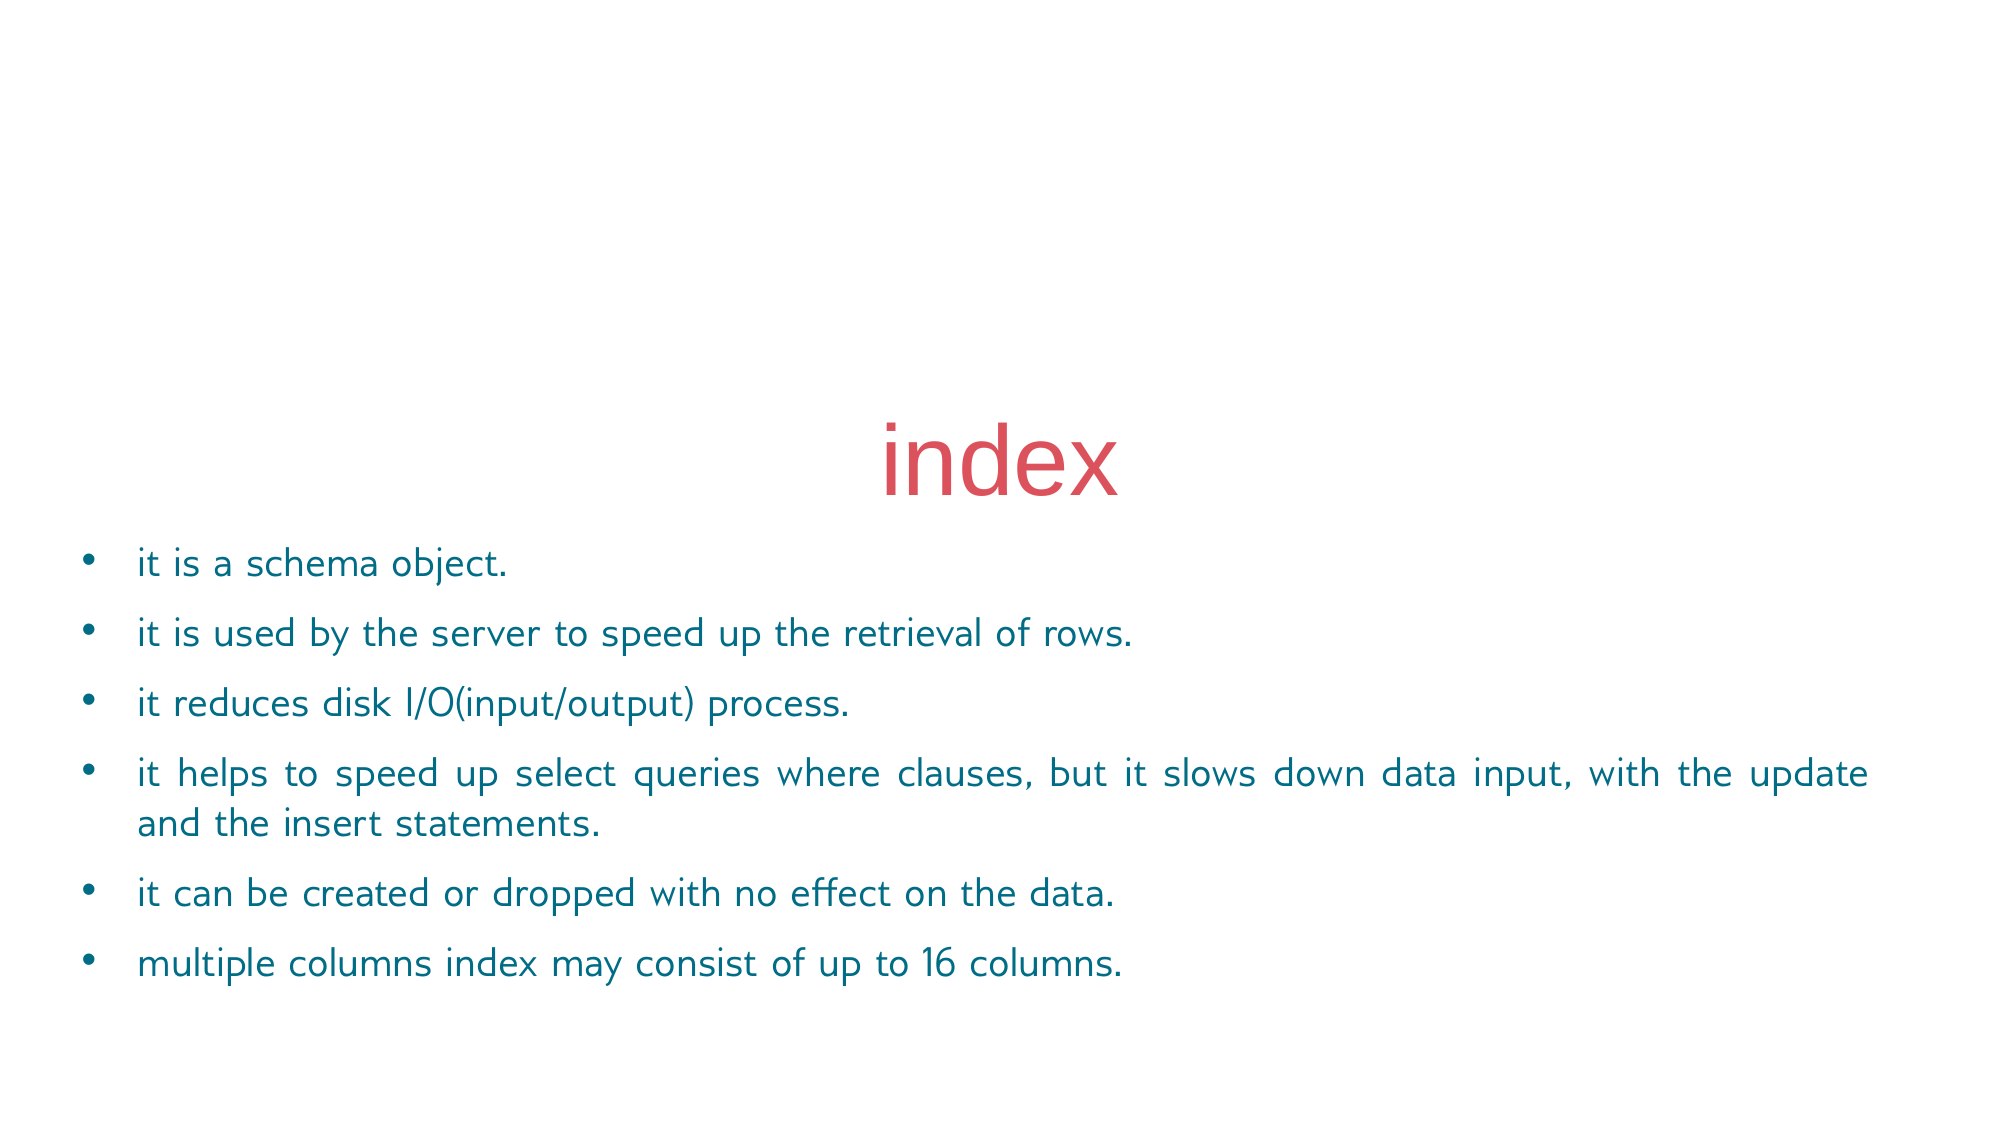

index
it is a schema object.

it is used by the server to speed up the retrieval of rows.

it reduces disk I/O(input/output) process.

it helps to speed up select queries where clauses, but it slows down data input, with the update and the insert statements.

it can be created or dropped with no effect on the data.

multiple columns index may consist of up to 16 columns.